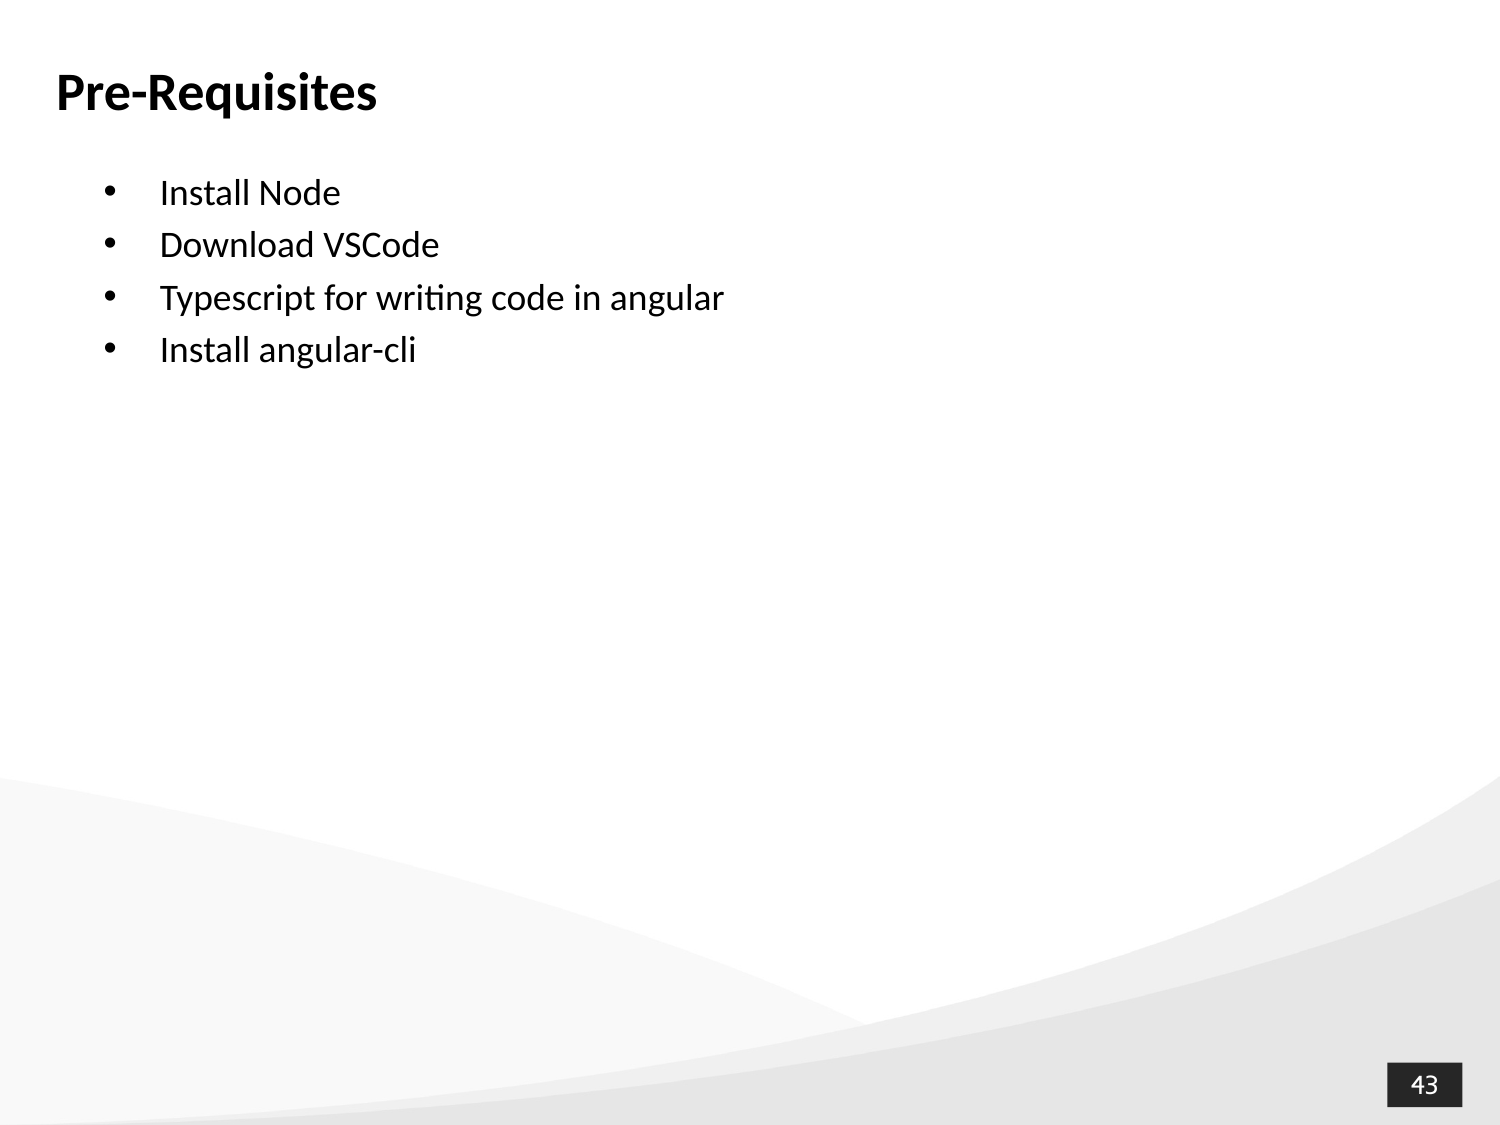

# Pre-Requisites
Install Node
Download VSCode
Typescript for writing code in angular
Install angular-cli